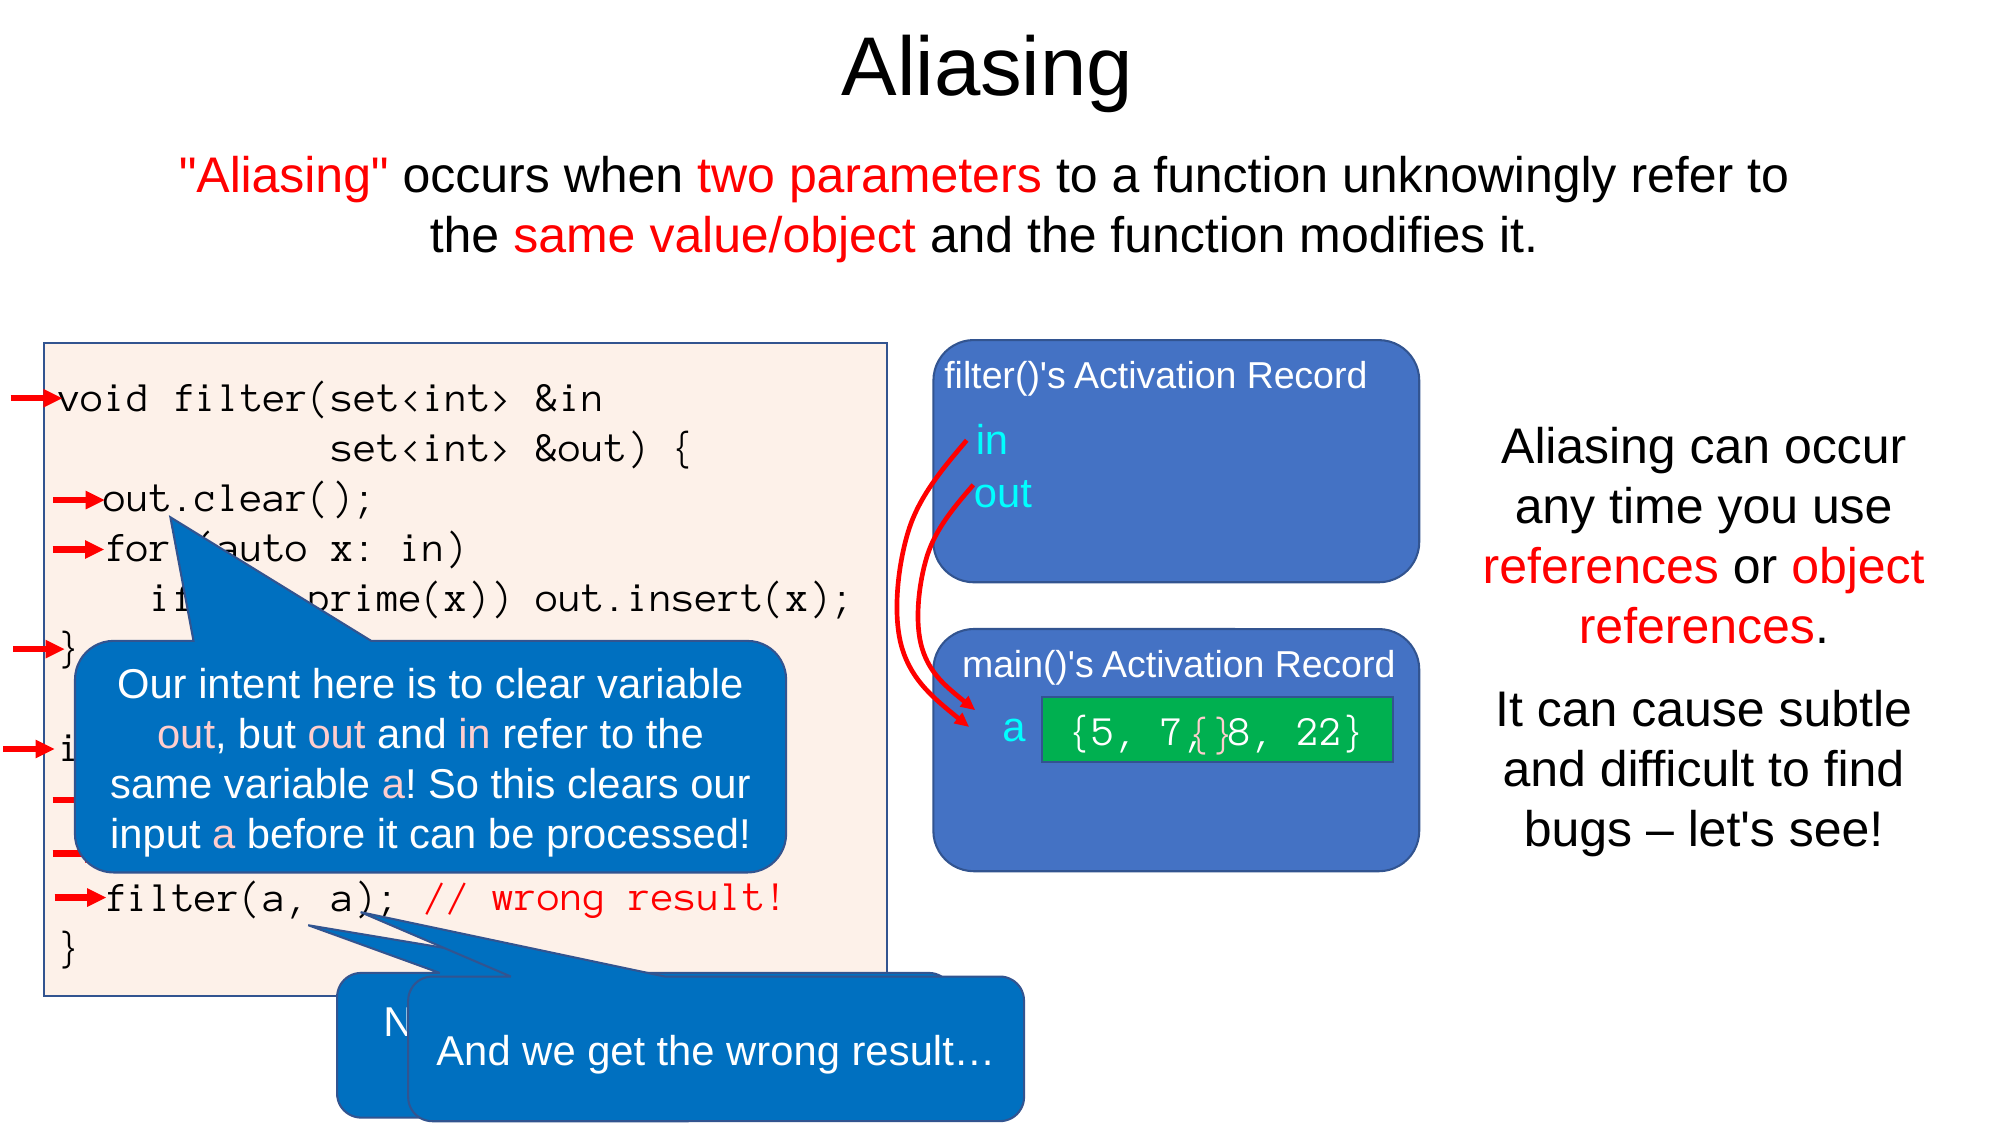

# Aliasing
"Aliasing" occurs when two parameters to a function unknowingly refer to the same value/object and the function modifies it.
This function is supposed copy all prime numbers from in into out.

filter()'s Activation Record
void filter(set<int> &in
            set<int> &out) {
  out.clear();
  for (auto x: in)
    if (is_prime(x)) out.insert(x);
}

int main() {
  set<int> a;
  ... // fill up a with #s
  filter(a, a);
}
in
Aliasing can occur any time you use references or object references.

out

main()'s Activation Record
Our intent here is to clear variable out, but out and in refer to the same variable a! So this clears our input a before it can be processed!
It can cause subtle and difficult to find bugs – let's see!
a

{5, 7, 8, 22}
{}
// wrong result!
Notice we're passing in a for both parameters!
And we get the wrong result…